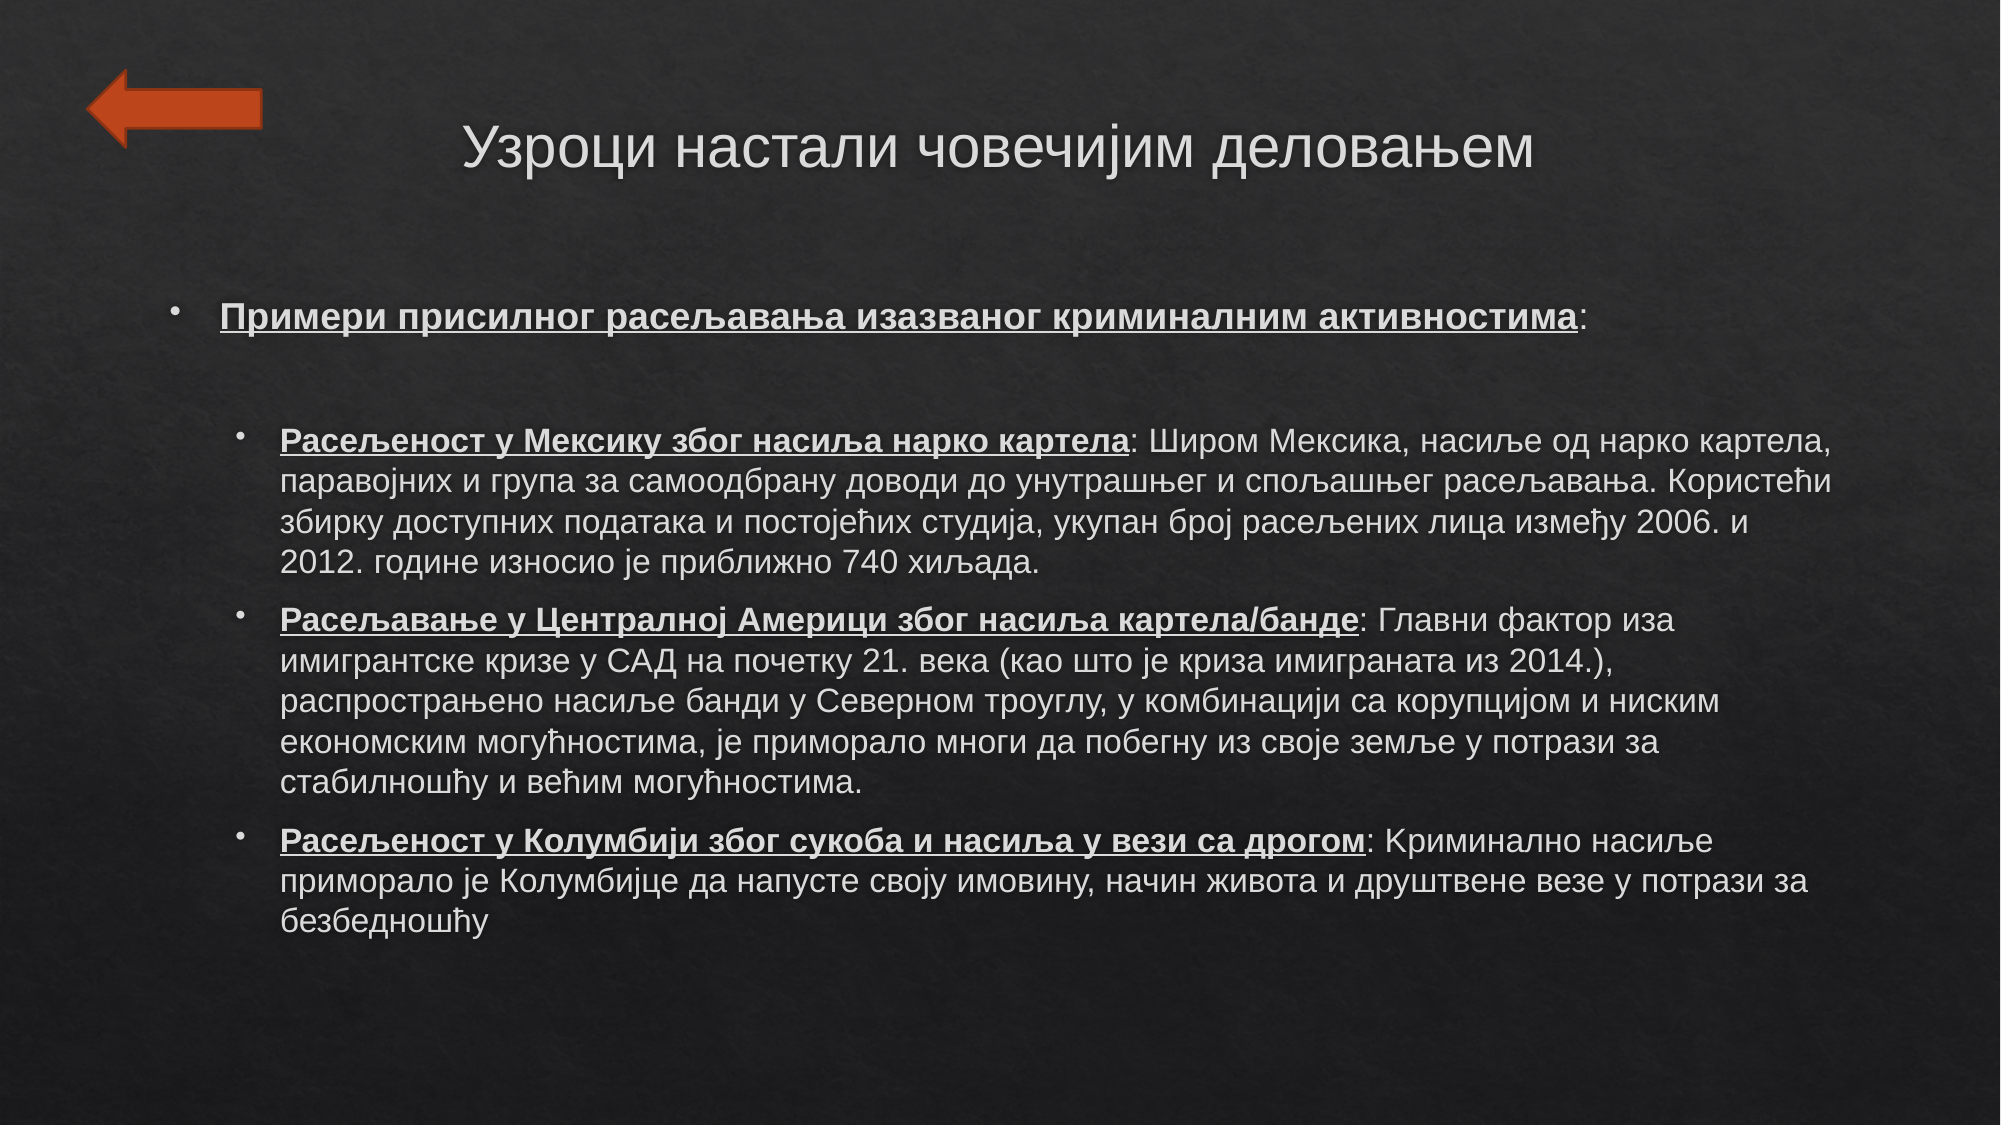

# Узроци настали човечијим деловањем
Примери присилног расељавања изазваног криминалним активностима:

Расељеност у Мексику због насиља нарко картела: Широм Мексика, насиље од нарко картела, паравојних и група за самоодбрану доводи до унутрашњег и спољашњег расељавања. Користећи збирку доступних података и постојећих студија, укупан број расељених лица између 2006. и 2012. године износио је приближно 740 хиљада.
Расељавање у Централној Америци због насиља картела/банде: Главни фактор иза имигрантске кризе у САД на почетку 21. века (као што је криза имиграната из 2014.), распрострањено насиље банди у Северном троуглу, у комбинацији са корупцијом и ниским економским могућностима, је приморало многи да побегну из своје земље у потрази за стабилношћу и већим могућностима.
Расељеност у Колумбији због сукоба и насиља у вези са дрогом: Kриминално насиље приморало је Колумбијце да напусте своју имовину, начин живота и друштвене везе у потрази за безбедношћу